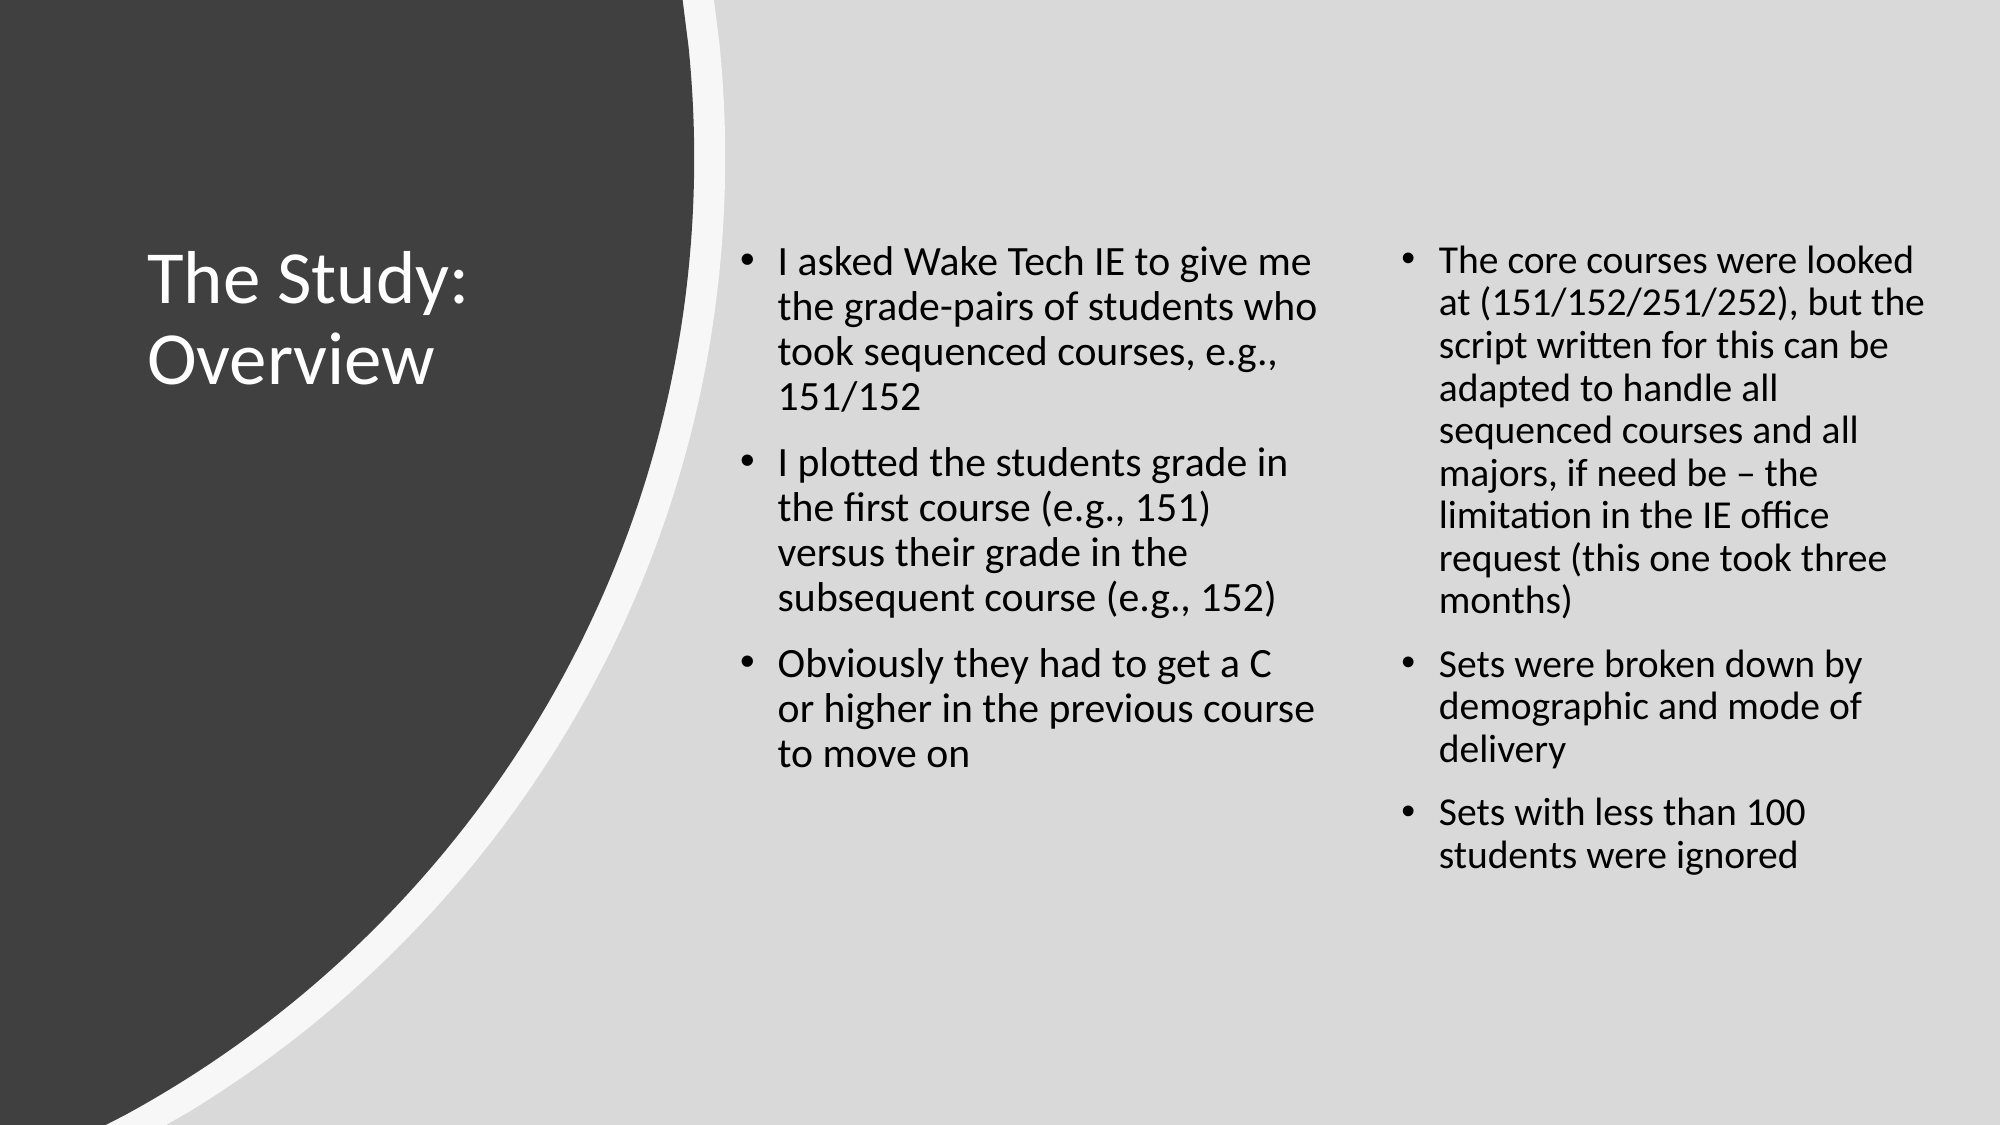

# The Study: Overview
I asked Wake Tech IE to give me the grade-pairs of students who took sequenced courses, e.g., 151/152
I plotted the students grade in the first course (e.g., 151) versus their grade in the subsequent course (e.g., 152)
Obviously they had to get a C or higher in the previous course to move on
The core courses were looked at (151/152/251/252), but the script written for this can be adapted to handle all sequenced courses and all majors, if need be – the limitation in the IE office request (this one took three months)
Sets were broken down by demographic and mode of delivery
Sets with less than 100 students were ignored